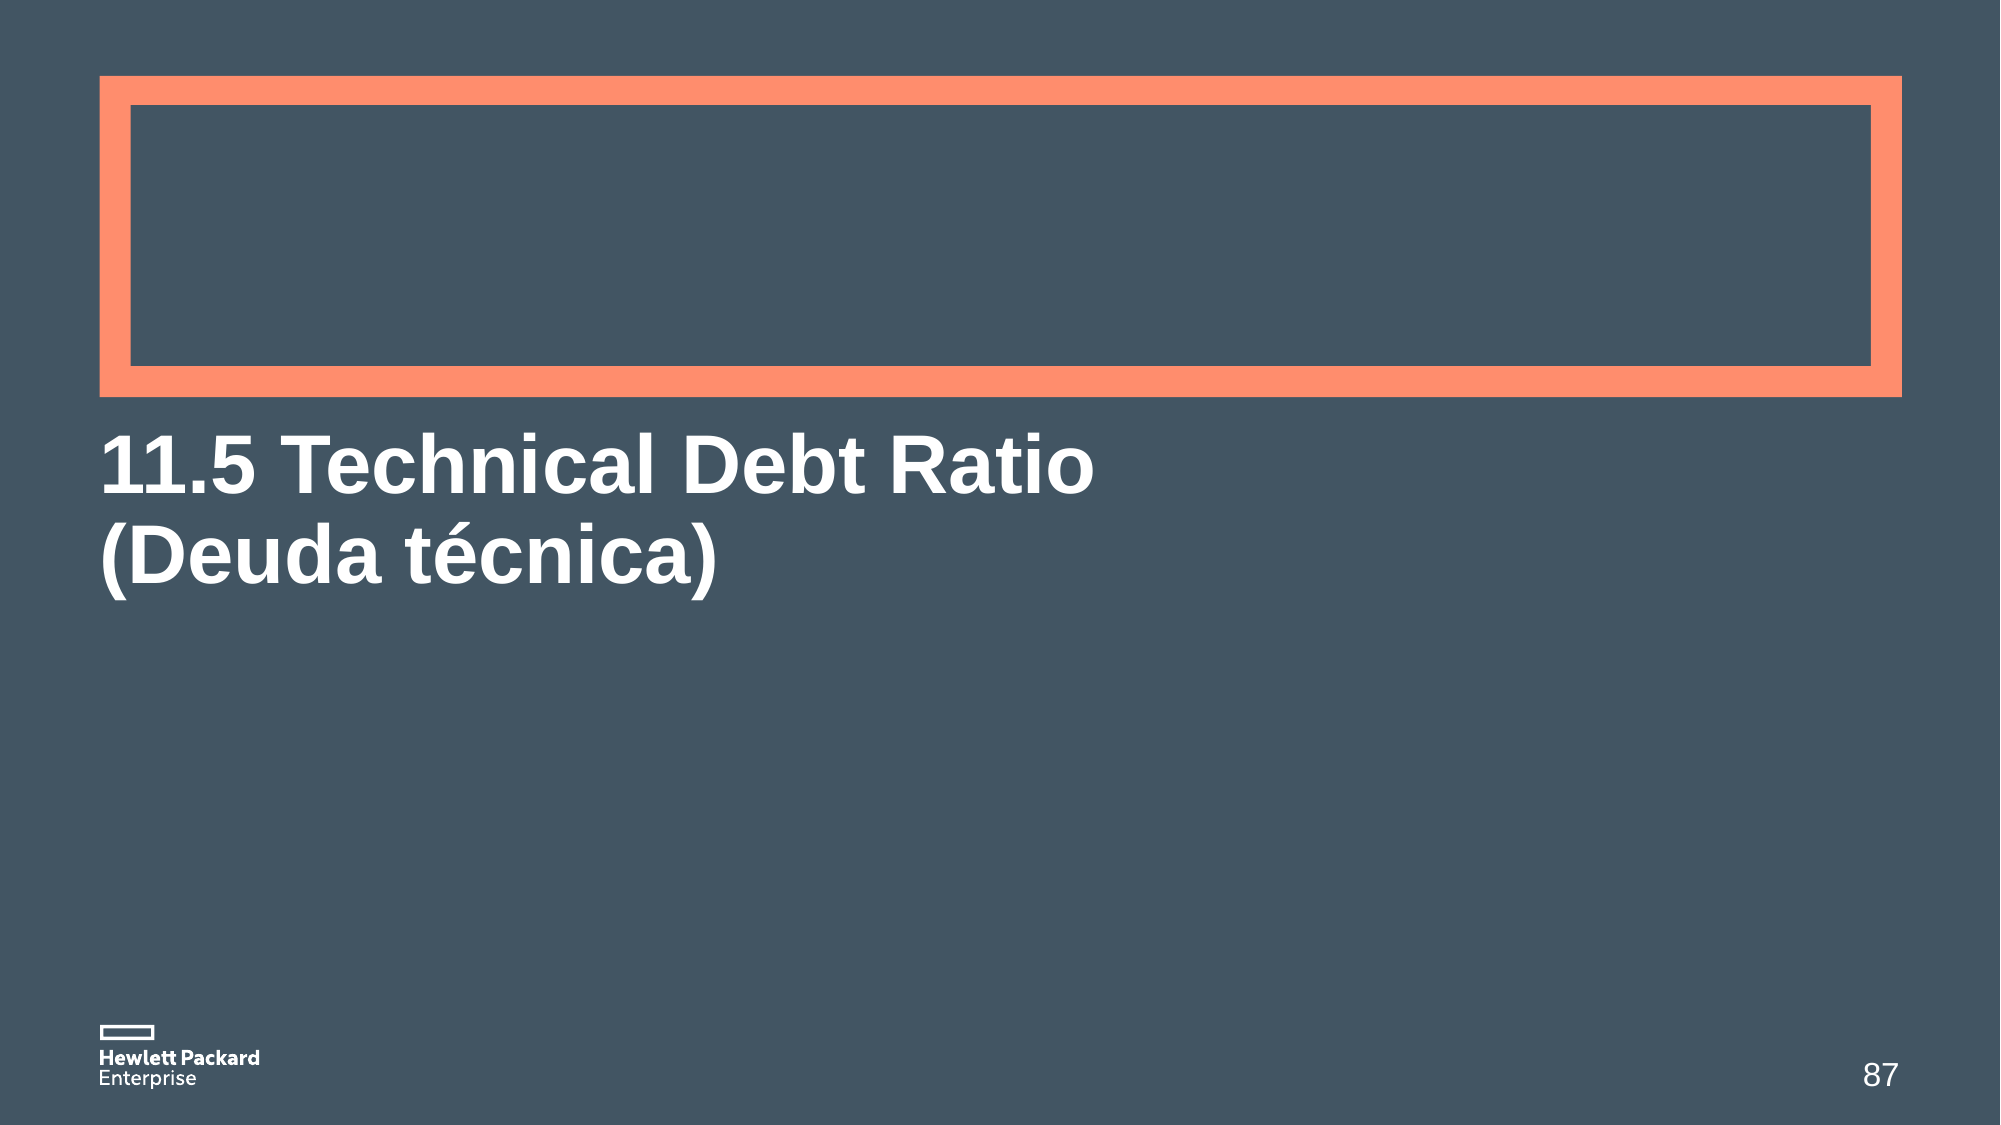

# 11.5 Technical Debt Ratio (Deuda técnica)
87